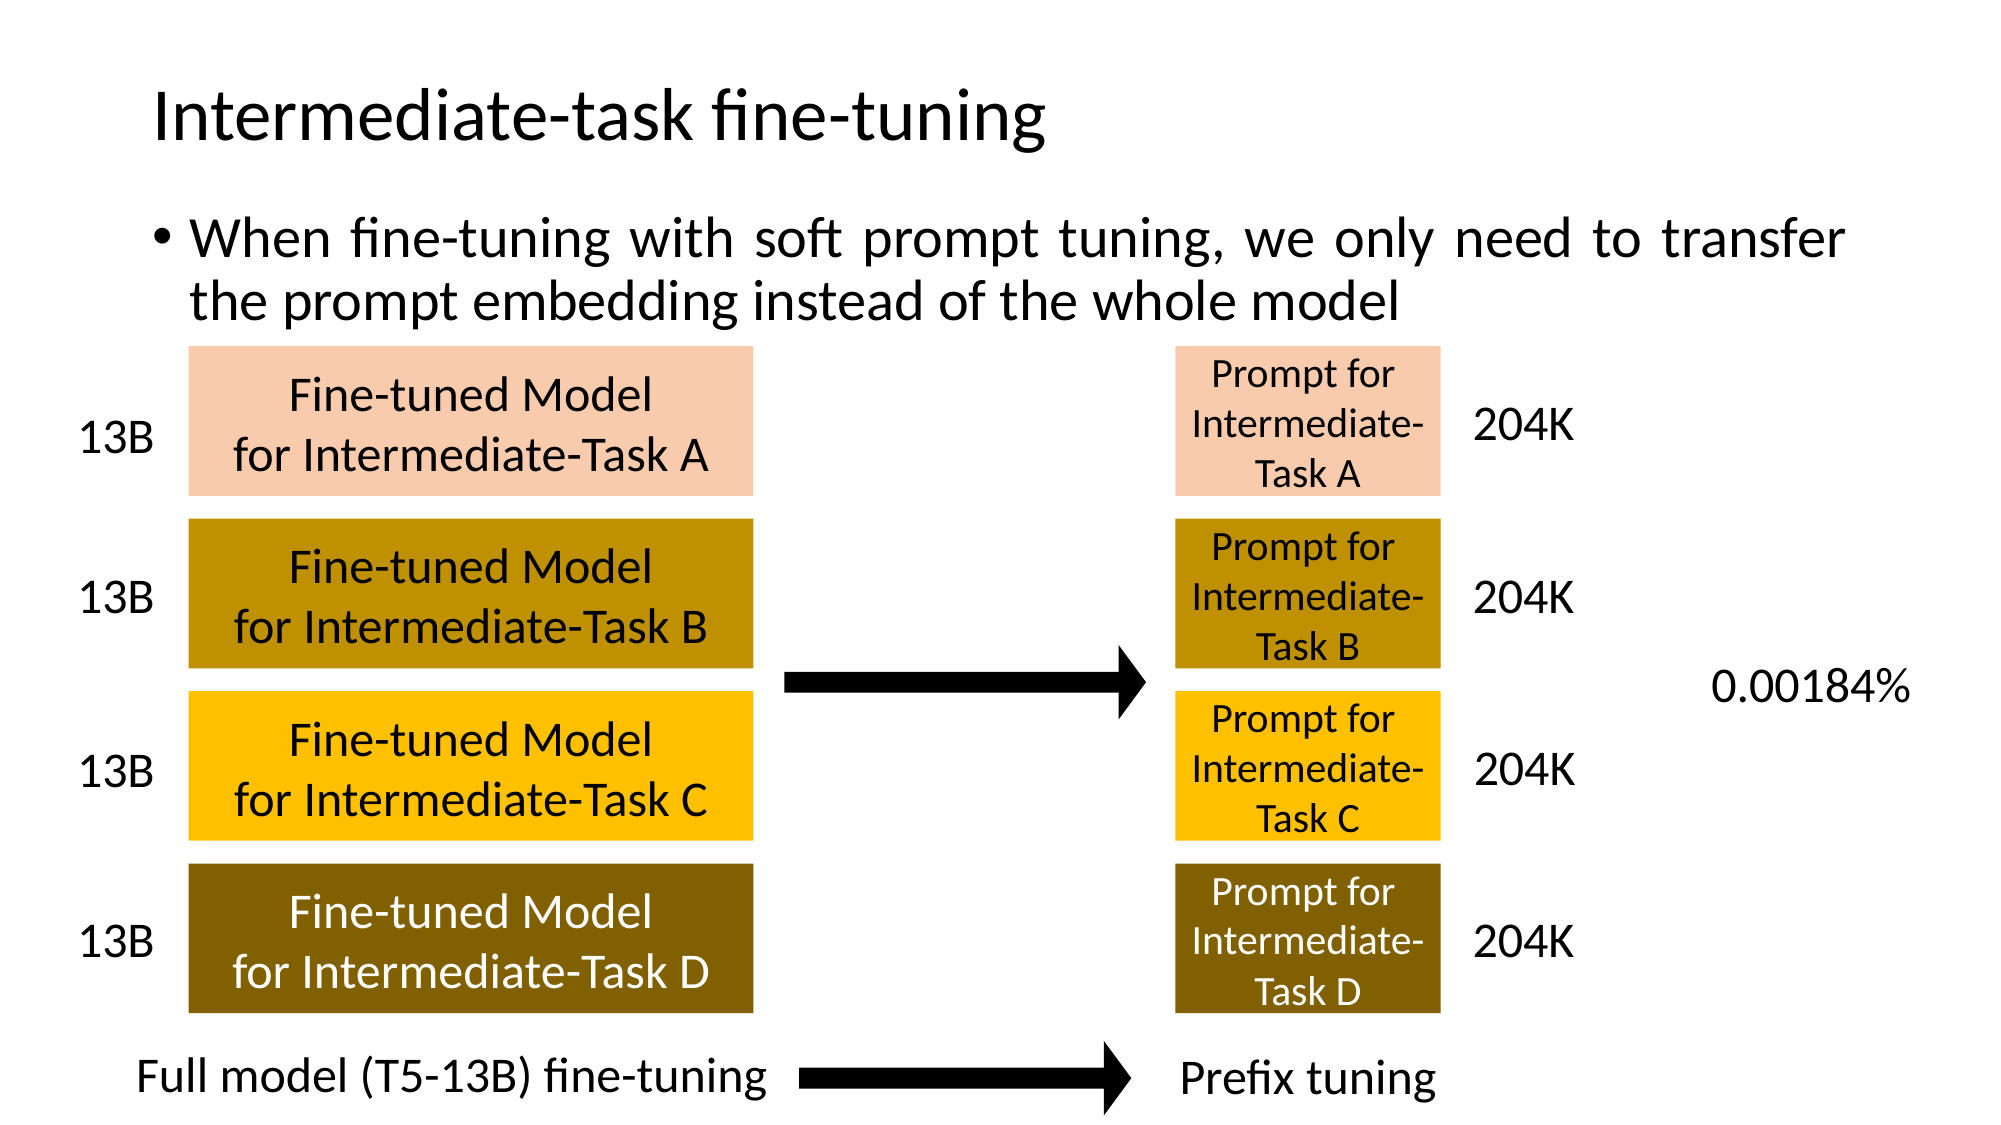

# Intermediate-task fine-tuning
When fine-tuning with soft prompt tuning, we only need to transfer the prompt embedding instead of the whole model
Fine-tuned Model
for Intermediate-Task A
Prompt for
Intermediate-Task A
Prompt for
Intermediate-Task B
Prompt for
Intermediate-Task C
Prompt for
Intermediate-Task D
204K
13B
Fine-tuned Model
for Intermediate-Task B
204K
13B

0.00184%
Fine-tuned Model
for Intermediate-Task C
204K
13B
Fine-tuned Model
for Intermediate-Task D
204K
13B
Full model (T5-13B) fine-tuning
Prefix tuning